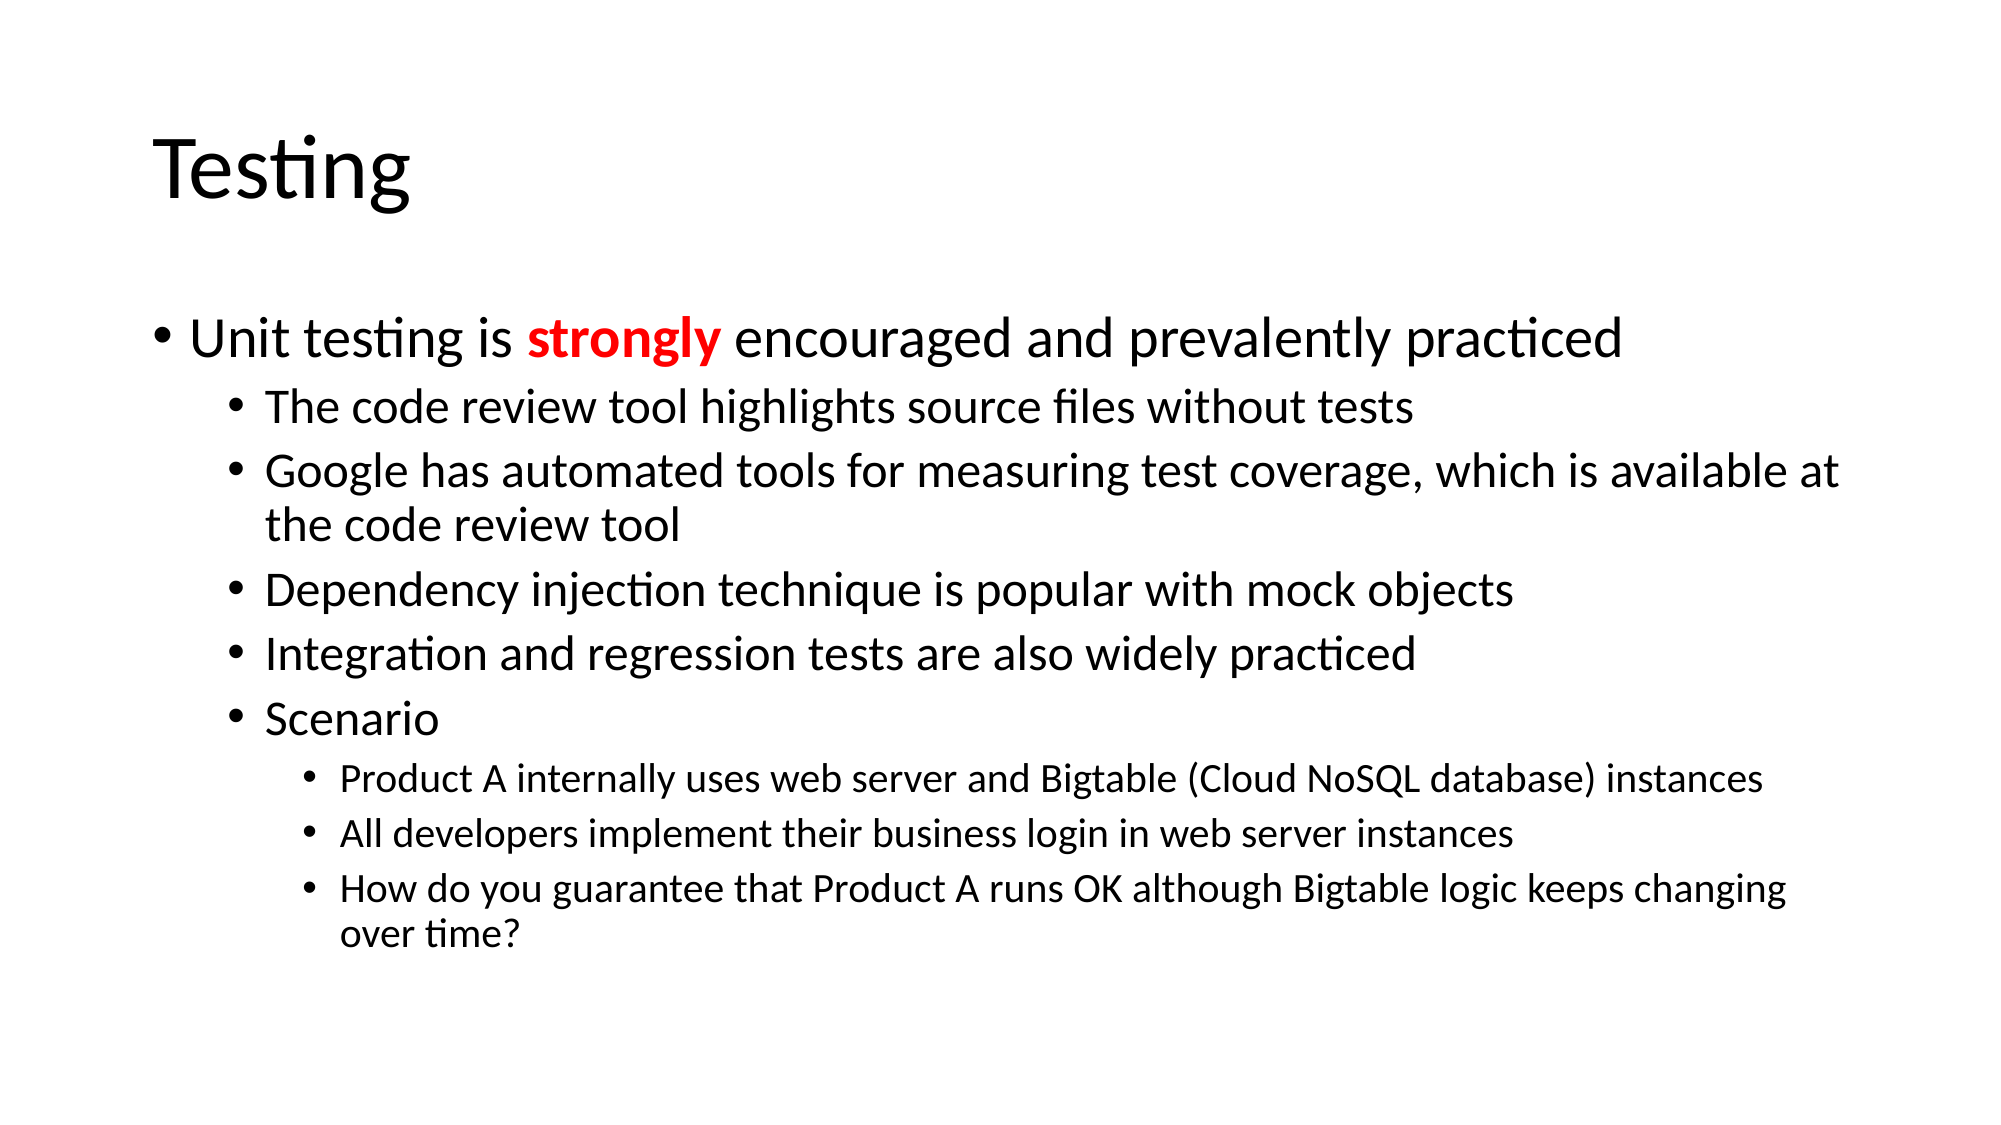

# Testing
Unit testing is strongly encouraged and prevalently practiced
The code review tool highlights source files without tests
Google has automated tools for measuring test coverage, which is available at the code review tool
Dependency injection technique is popular with mock objects
Integration and regression tests are also widely practiced
Scenario
Product A internally uses web server and Bigtable (Cloud NoSQL database) instances
All developers implement their business login in web server instances
How do you guarantee that Product A runs OK although Bigtable logic keeps changing over time?